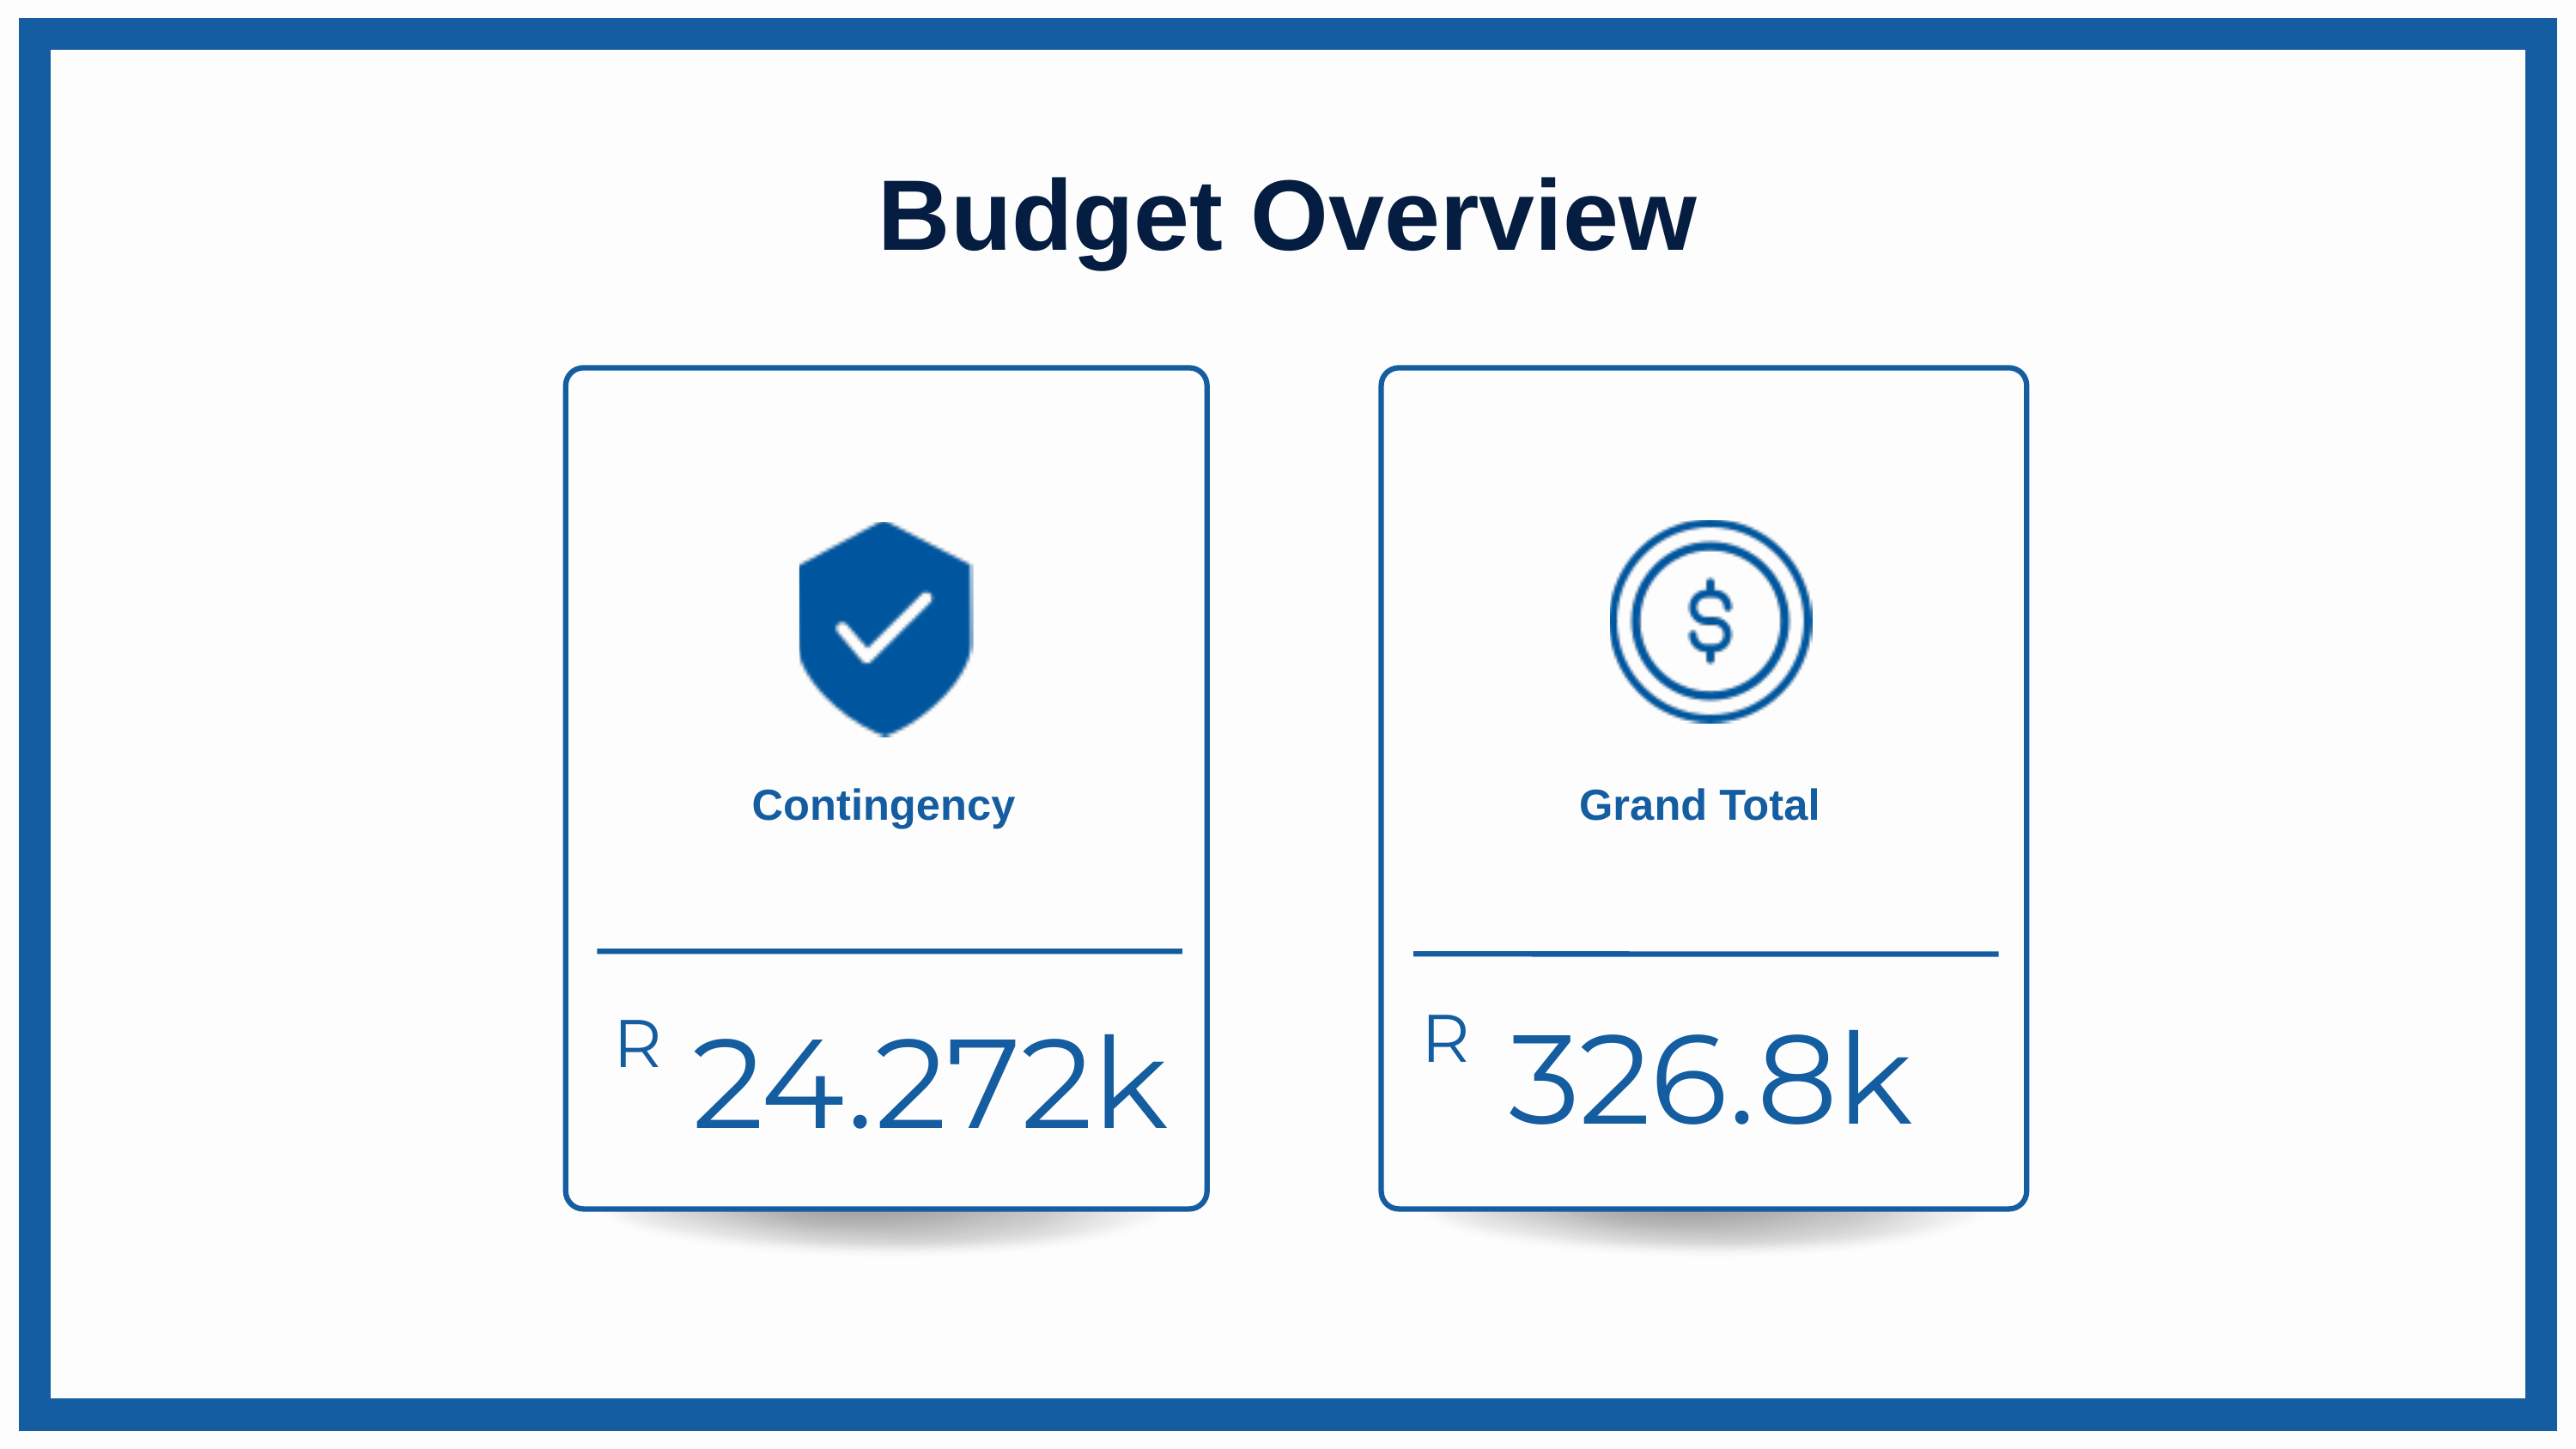

Budget Overview

Contingency
Grand Total

326.8k
24.272k
R
R